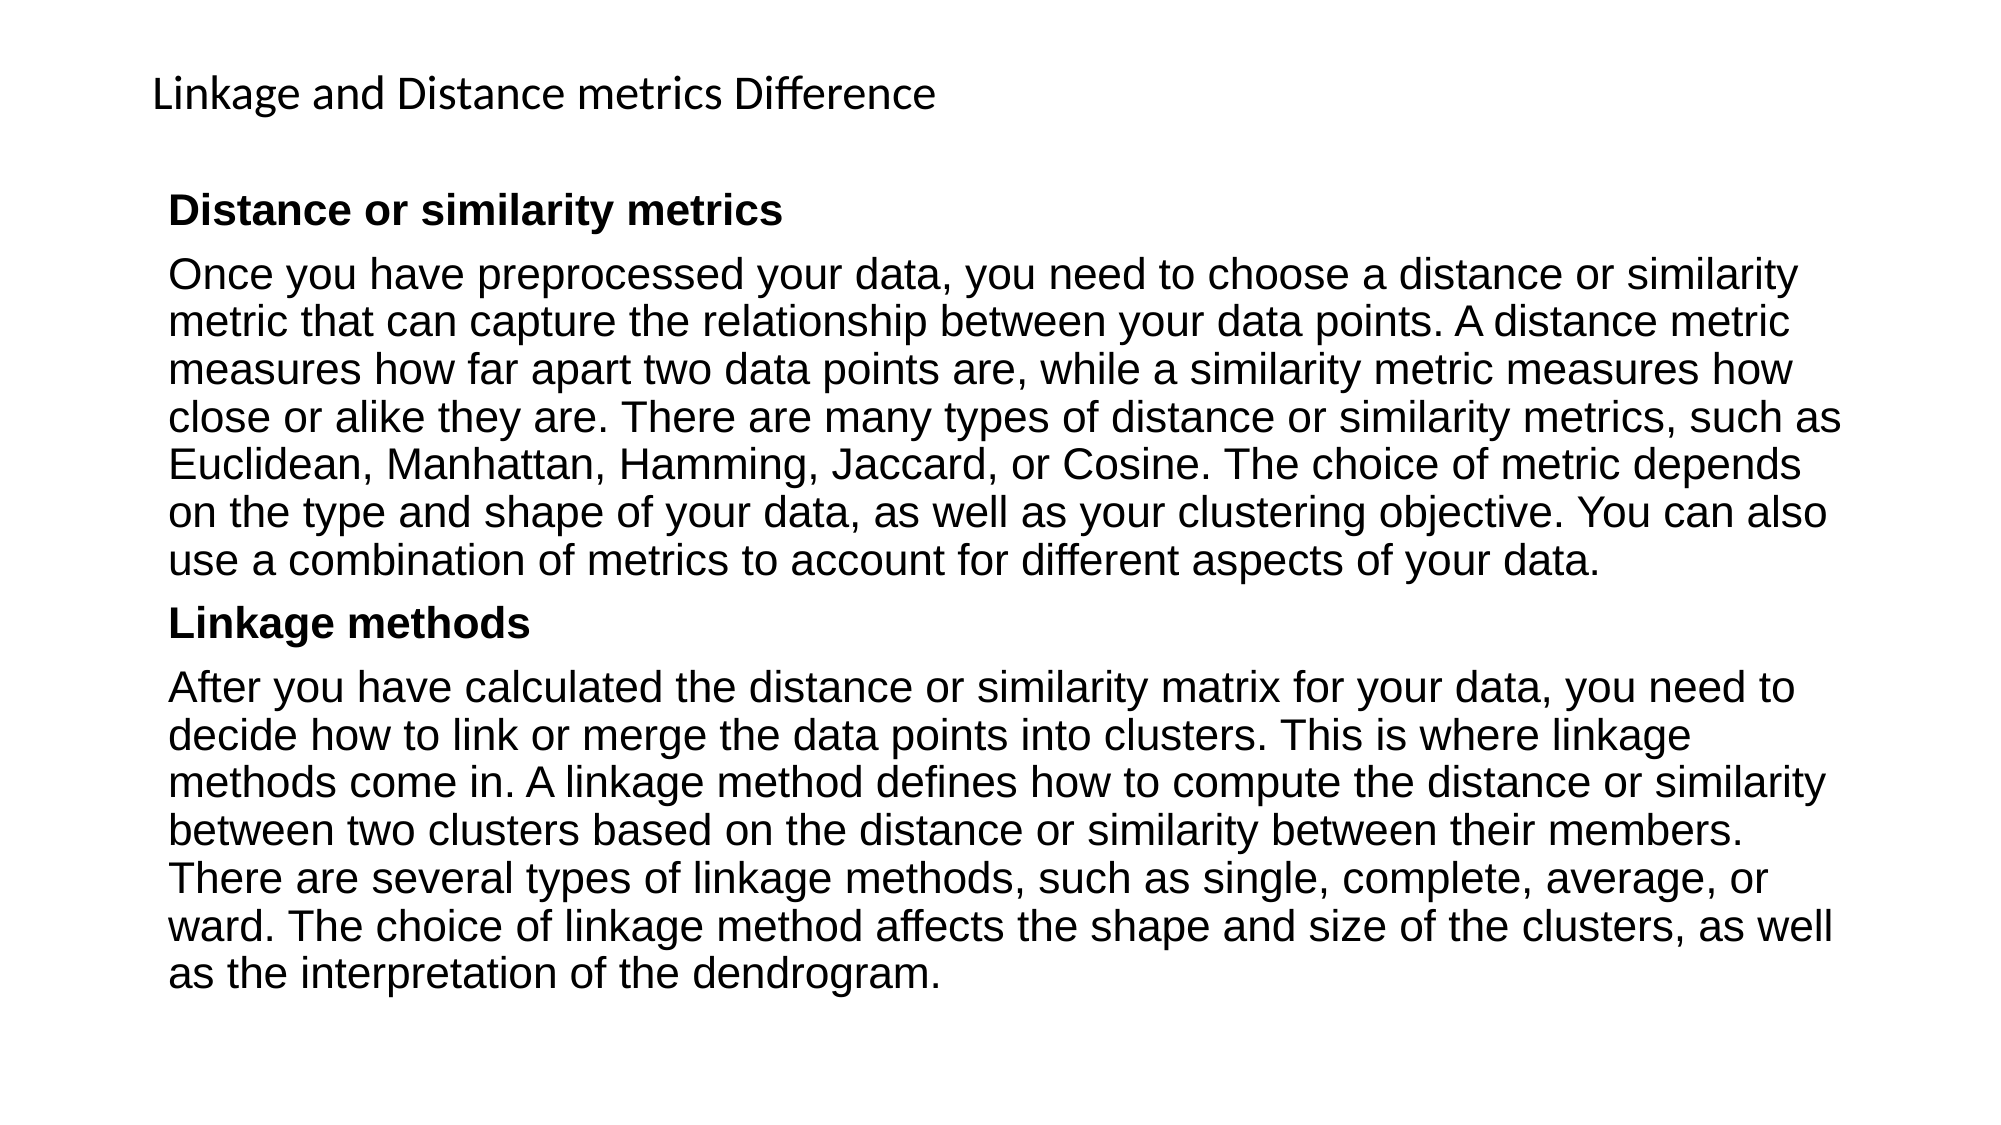

# Linkage and Distance metrics Difference
Distance or similarity metrics
Once you have preprocessed your data, you need to choose a distance or similarity metric that can capture the relationship between your data points. A distance metric measures how far apart two data points are, while a similarity metric measures how close or alike they are. There are many types of distance or similarity metrics, such as Euclidean, Manhattan, Hamming, Jaccard, or Cosine. The choice of metric depends on the type and shape of your data, as well as your clustering objective. You can also use a combination of metrics to account for different aspects of your data.
Linkage methods
After you have calculated the distance or similarity matrix for your data, you need to decide how to link or merge the data points into clusters. This is where linkage methods come in. A linkage method defines how to compute the distance or similarity between two clusters based on the distance or similarity between their members. There are several types of linkage methods, such as single, complete, average, or ward. The choice of linkage method affects the shape and size of the clusters, as well as the interpretation of the dendrogram.